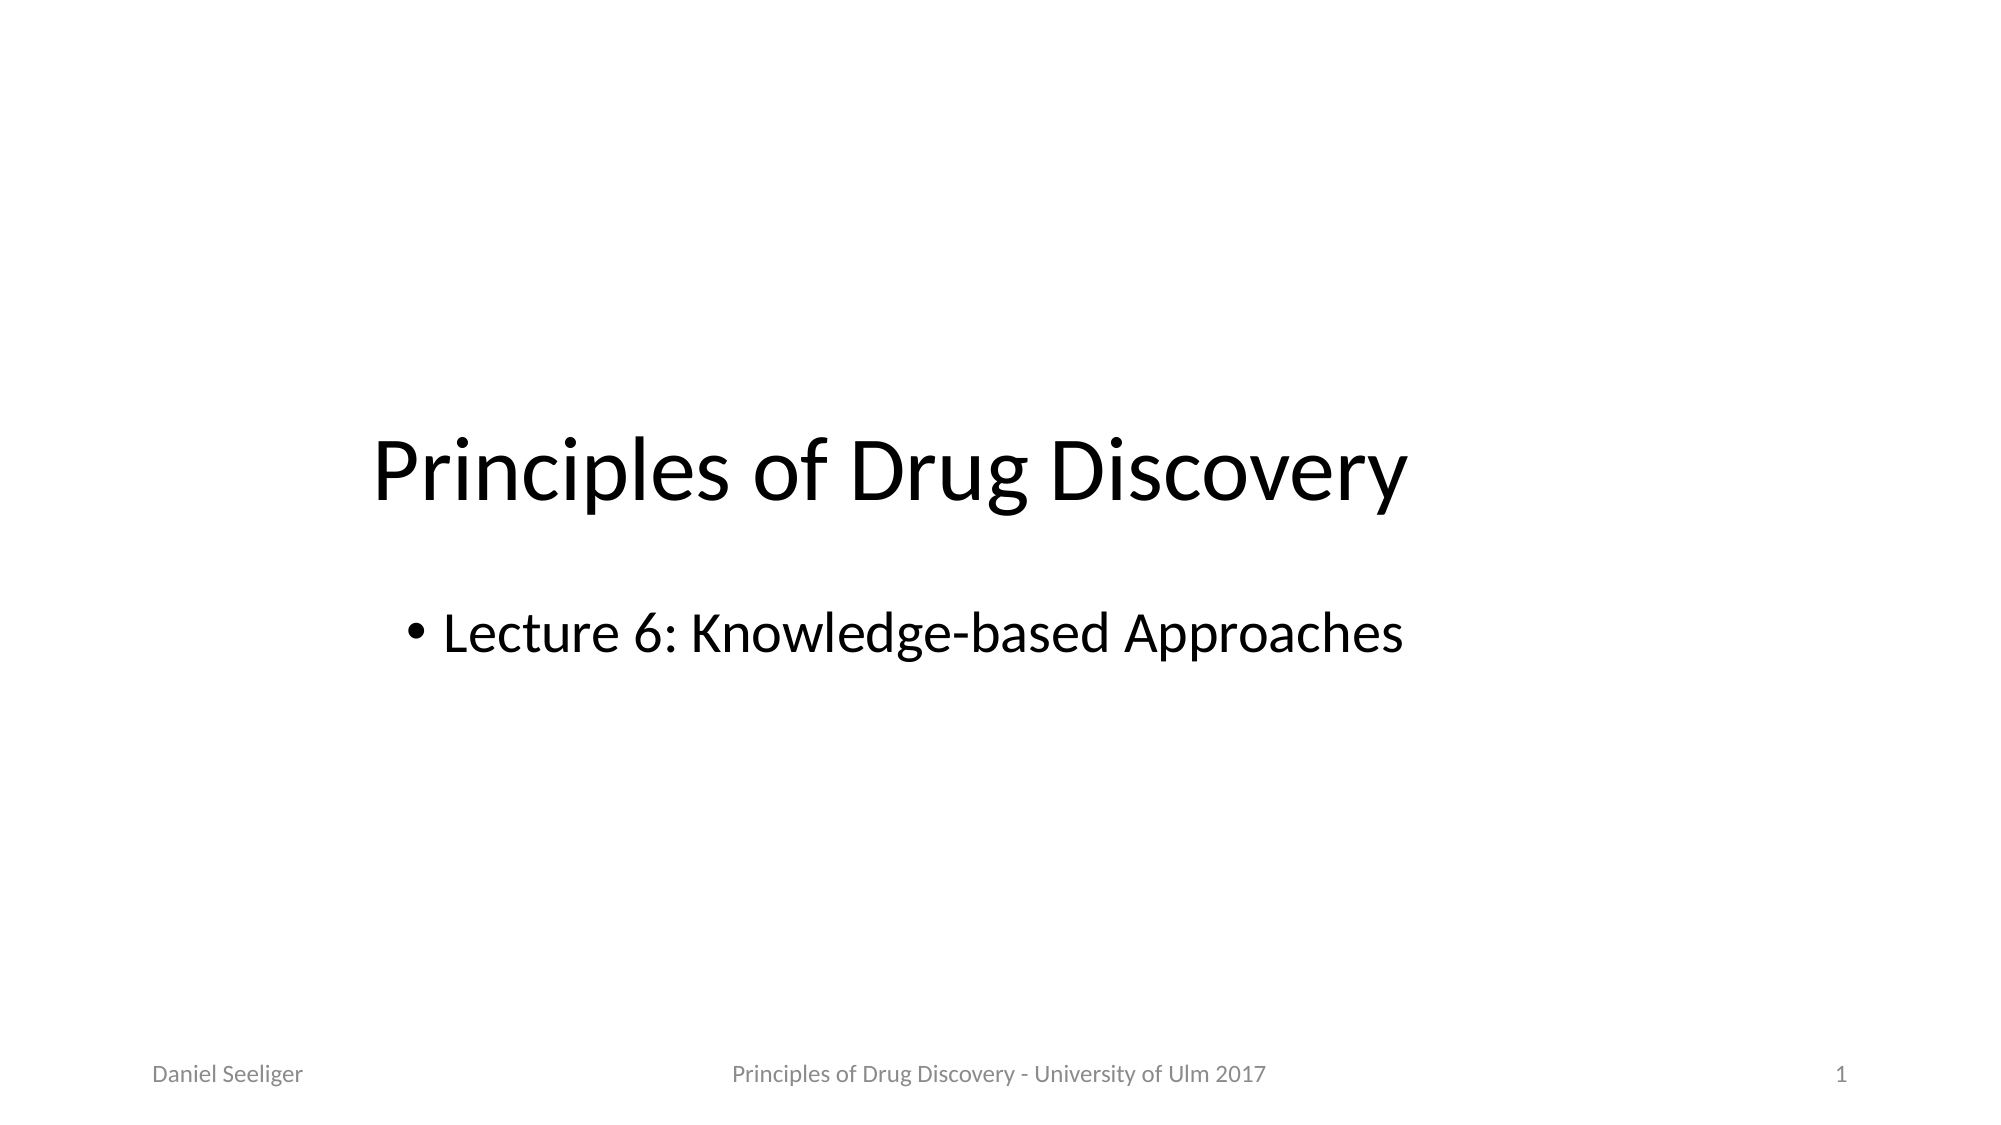

Principles of Drug Discovery
Lecture 6: Knowledge-based Approaches

Daniel Seeliger
Principles of Drug Discovery - University of Ulm 2017
1